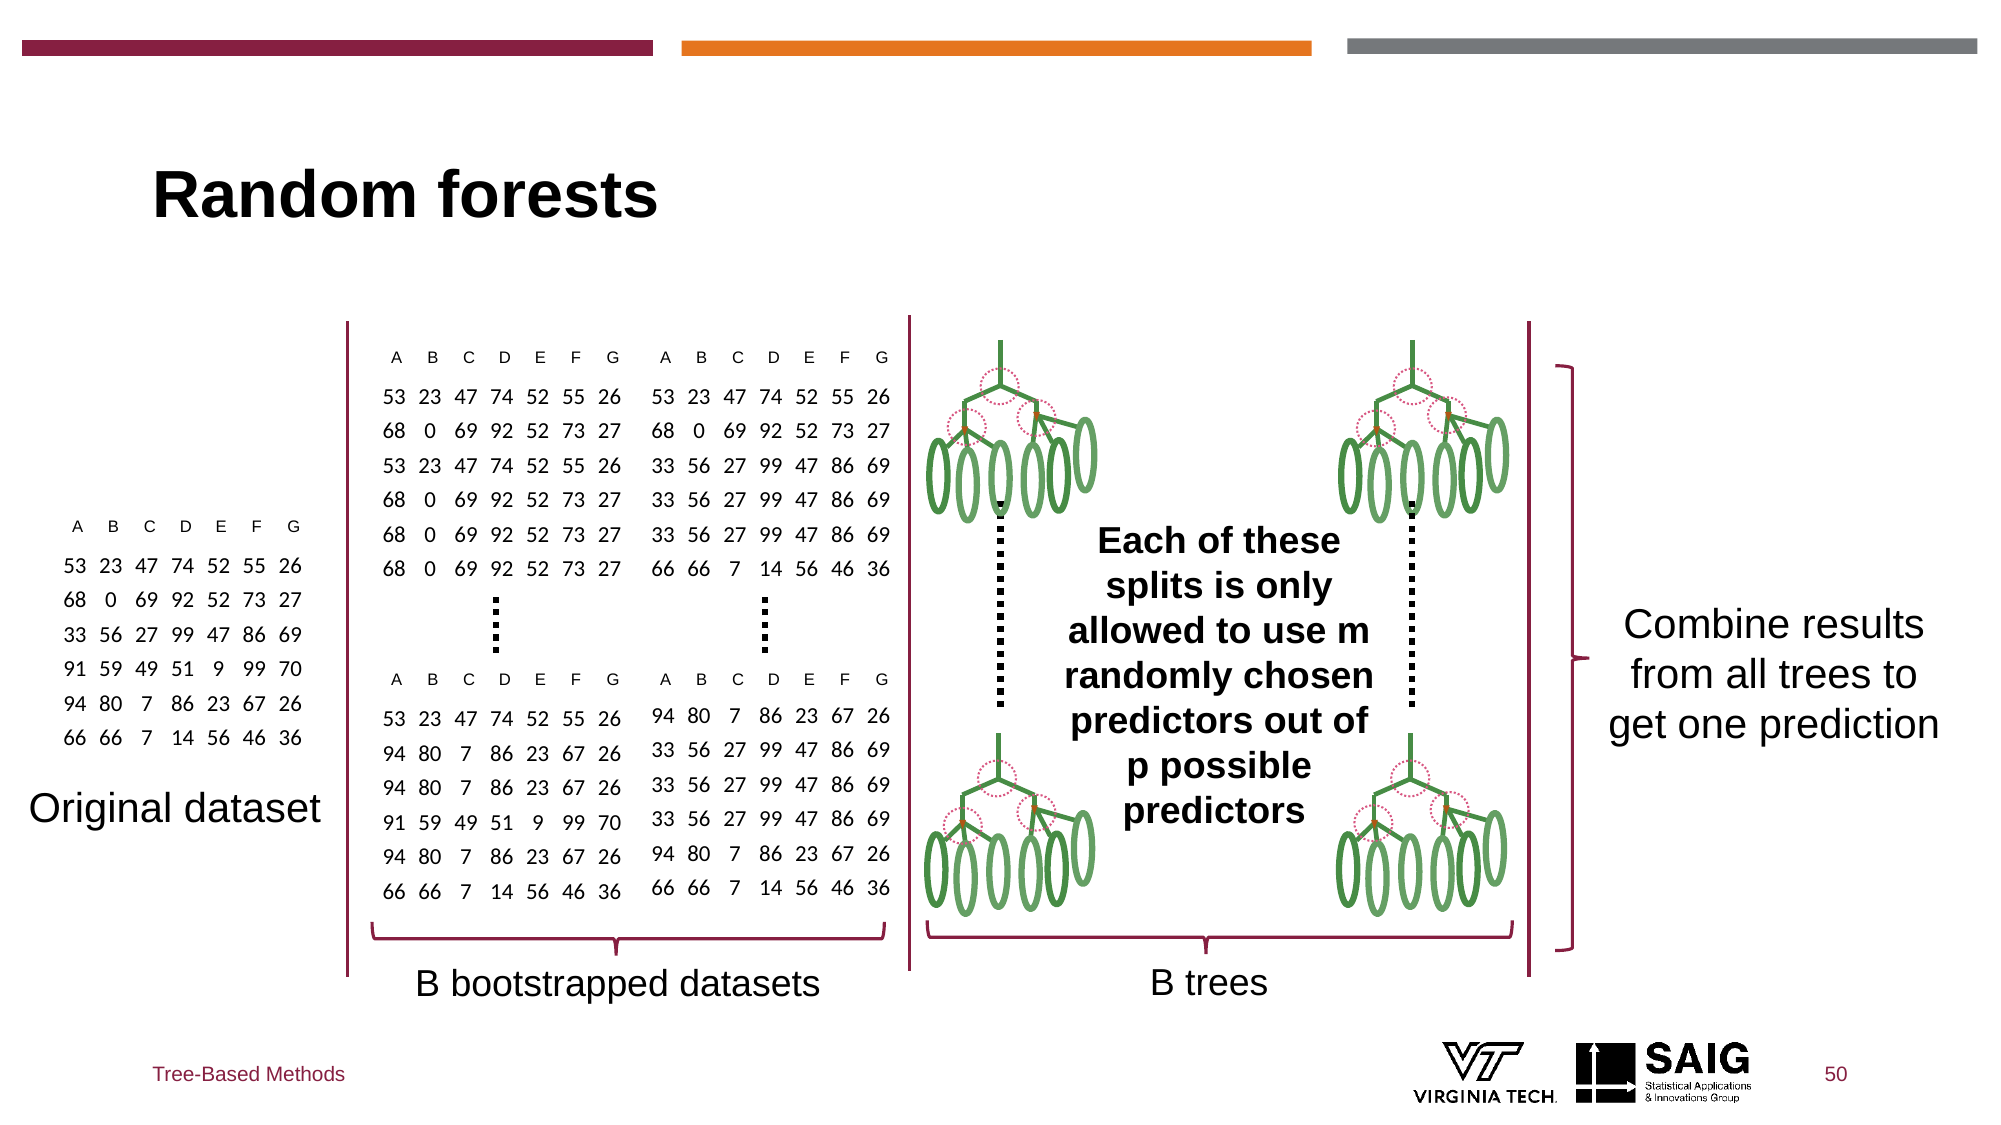

# Random forests

| A | B | C | D | E | F | G |
| --- | --- | --- | --- | --- | --- | --- |
| 53 | 23 | 47 | 74 | 52 | 55 | 26 |
| 68 | 0 | 69 | 92 | 52 | 73 | 27 |
| 53 | 23 | 47 | 74 | 52 | 55 | 26 |
| 68 | 0 | 69 | 92 | 52 | 73 | 27 |
| 68 | 0 | 69 | 92 | 52 | 73 | 27 |
| 68 | 0 | 69 | 92 | 52 | 73 | 27 |
| A | B | C | D | E | F | G |
| --- | --- | --- | --- | --- | --- | --- |
| 53 | 23 | 47 | 74 | 52 | 55 | 26 |
| 68 | 0 | 69 | 92 | 52 | 73 | 27 |
| 33 | 56 | 27 | 99 | 47 | 86 | 69 |
| 33 | 56 | 27 | 99 | 47 | 86 | 69 |
| 33 | 56 | 27 | 99 | 47 | 86 | 69 |
| 66 | 66 | 7 | 14 | 56 | 46 | 36 |

Each of these splits is only allowed to use m randomly chosen predictors out of p possible predictors
| A | B | C | D | E | F | G |
| --- | --- | --- | --- | --- | --- | --- |
| 53 | 23 | 47 | 74 | 52 | 55 | 26 |
| 68 | 0 | 69 | 92 | 52 | 73 | 27 |
| 33 | 56 | 27 | 99 | 47 | 86 | 69 |
| 91 | 59 | 49 | 51 | 9 | 99 | 70 |
| 94 | 80 | 7 | 86 | 23 | 67 | 26 |
| 66 | 66 | 7 | 14 | 56 | 46 | 36 |
Combine results from all trees to get one prediction

| A | B | C | D | E | F | G |
| --- | --- | --- | --- | --- | --- | --- |
| 53 | 23 | 47 | 74 | 52 | 55 | 26 |
| 94 | 80 | 7 | 86 | 23 | 67 | 26 |
| 94 | 80 | 7 | 86 | 23 | 67 | 26 |
| 91 | 59 | 49 | 51 | 9 | 99 | 70 |
| 94 | 80 | 7 | 86 | 23 | 67 | 26 |
| 66 | 66 | 7 | 14 | 56 | 46 | 36 |
| A | B | C | D | E | F | G |
| --- | --- | --- | --- | --- | --- | --- |
| 94 | 80 | 7 | 86 | 23 | 67 | 26 |
| 33 | 56 | 27 | 99 | 47 | 86 | 69 |
| 33 | 56 | 27 | 99 | 47 | 86 | 69 |
| 33 | 56 | 27 | 99 | 47 | 86 | 69 |
| 94 | 80 | 7 | 86 | 23 | 67 | 26 |
| 66 | 66 | 7 | 14 | 56 | 46 | 36 |

Original dataset
B trees
B bootstrapped datasets
Tree-Based Methods
50